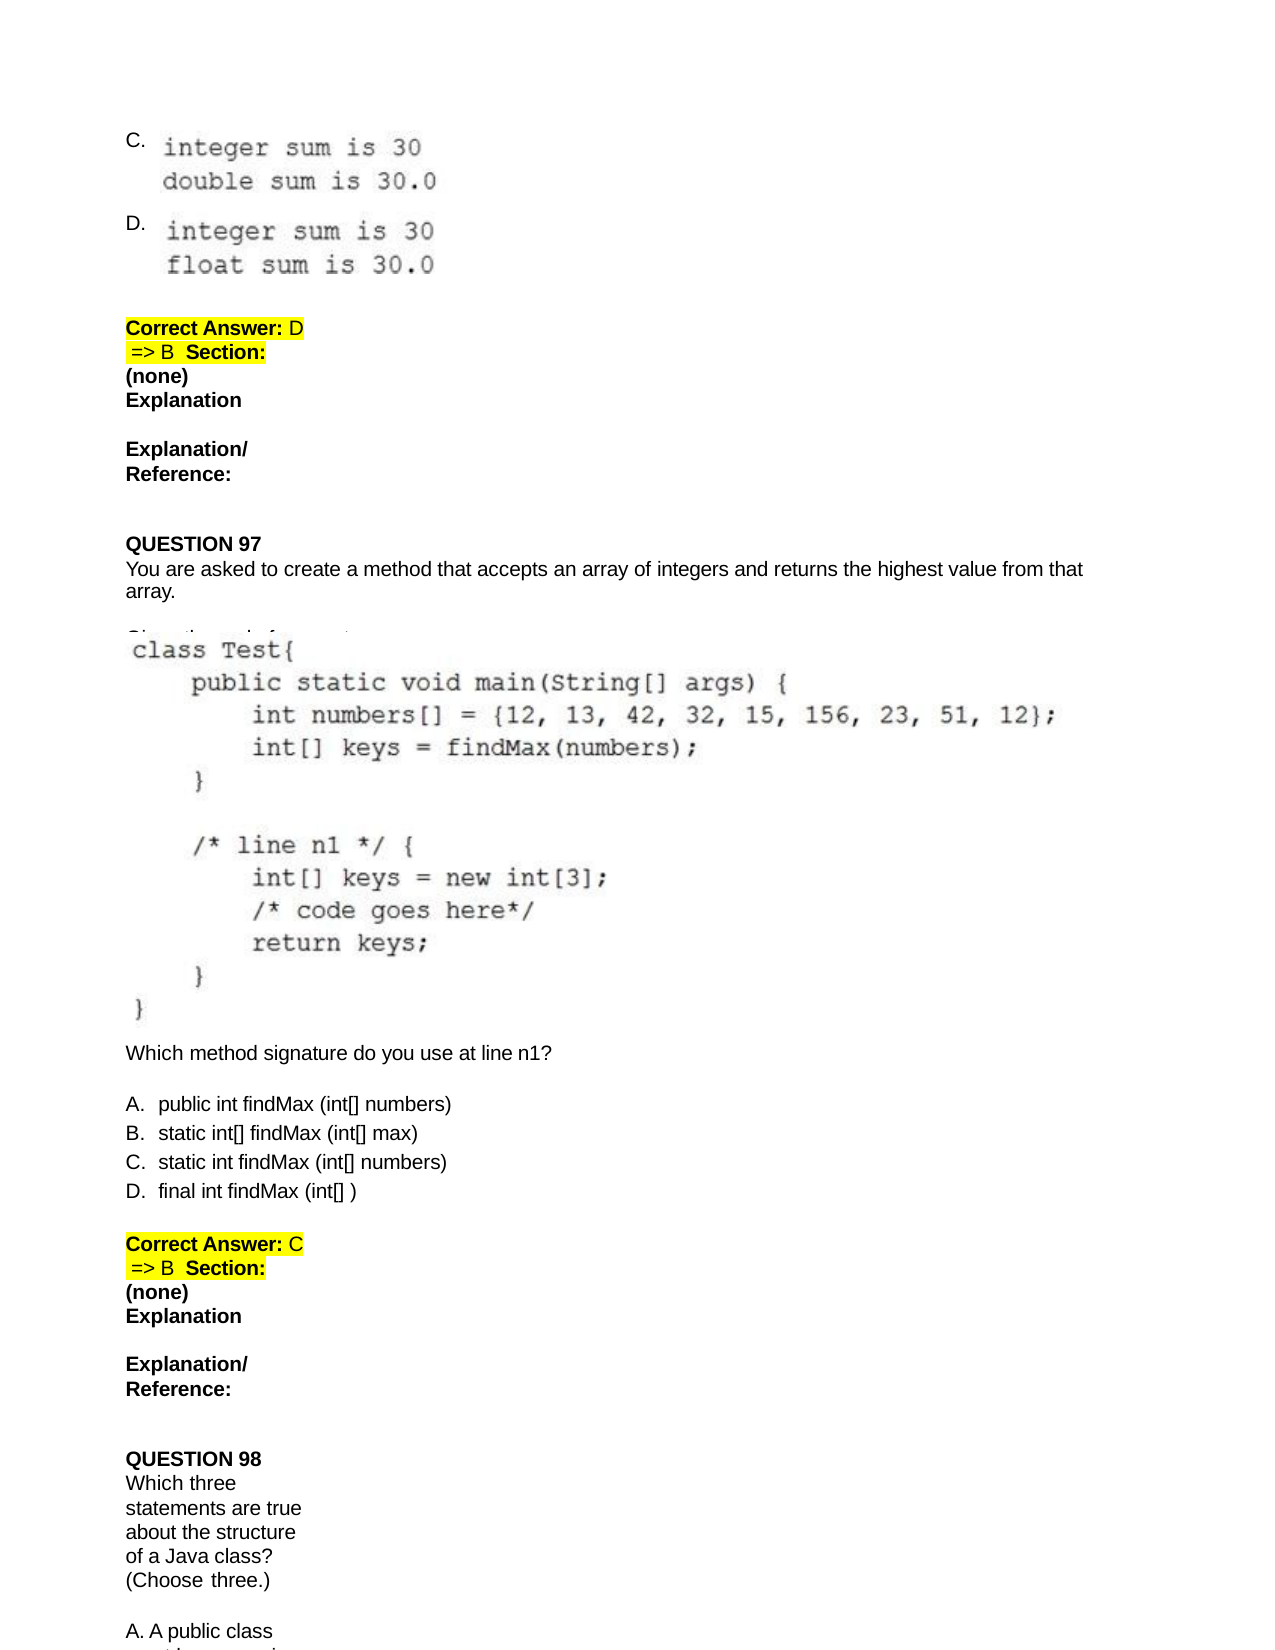

C.

D.

Correct Answer: D  => B  Section: (none)  Explanation

Explanation/Reference:

QUESTION 97
You are asked to create a method that accepts an array of integers and returns the highest value from that  array.

Given the code fragment:

Which method signature do you use at line n1?

public int findMax (int[] numbers)
static int[] findMax (int[] max)
static int findMax (int[] numbers)
final int findMax (int[] )

Correct Answer: C  => B  Section: (none)  Explanation

Explanation/Reference:

QUESTION 98
Which three statements are true about the structure of a Java class? (Choose three.)

A. A public class must have a main method.